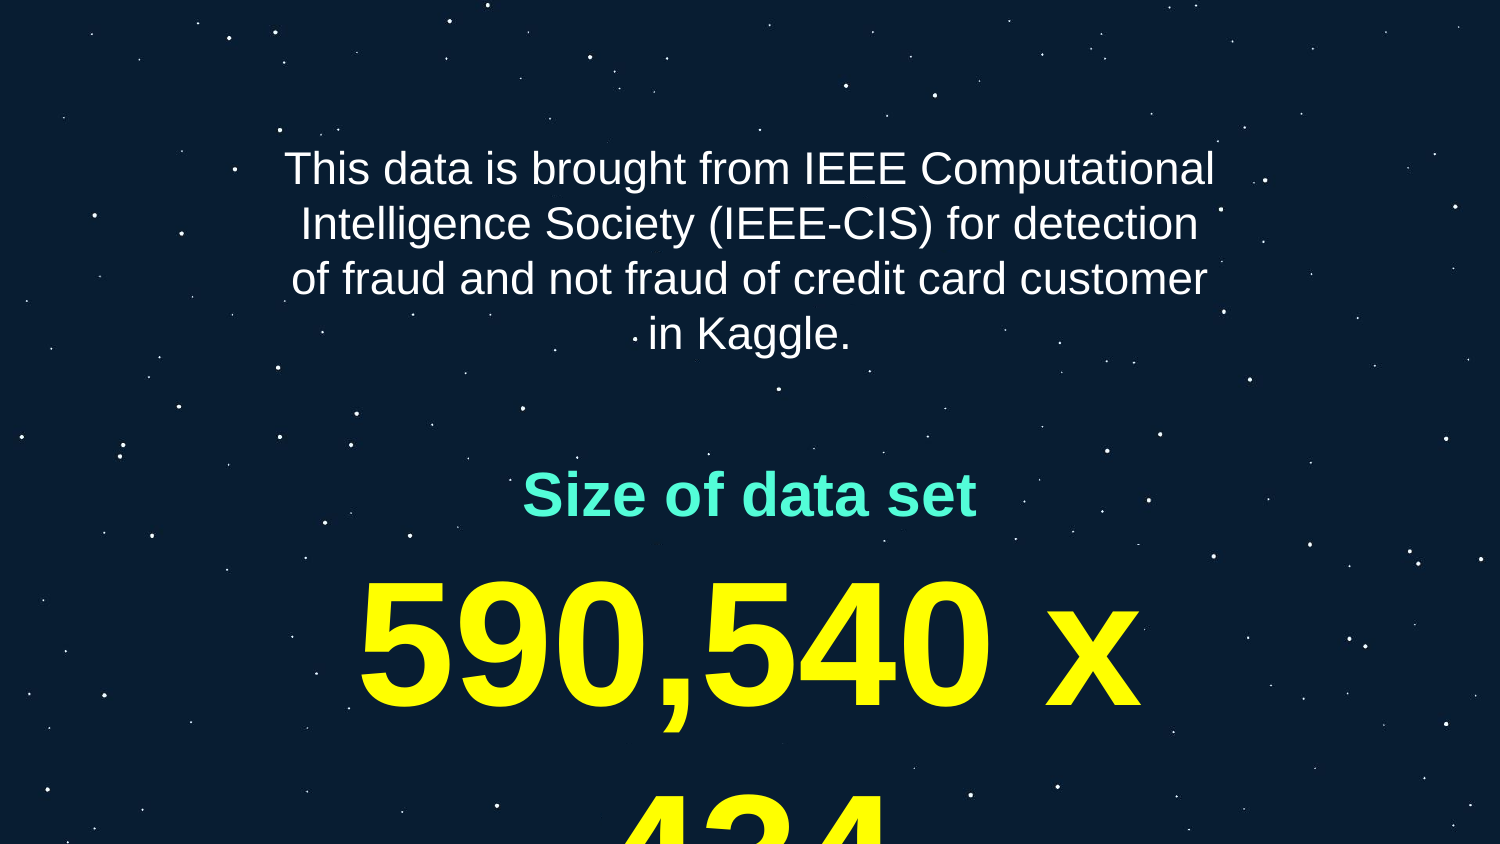

This data is brought from IEEE Computational Intelligence Society (IEEE-CIS) for detection of fraud and not fraud of credit card customer in Kaggle.
# Size of data set
590,540 x 434